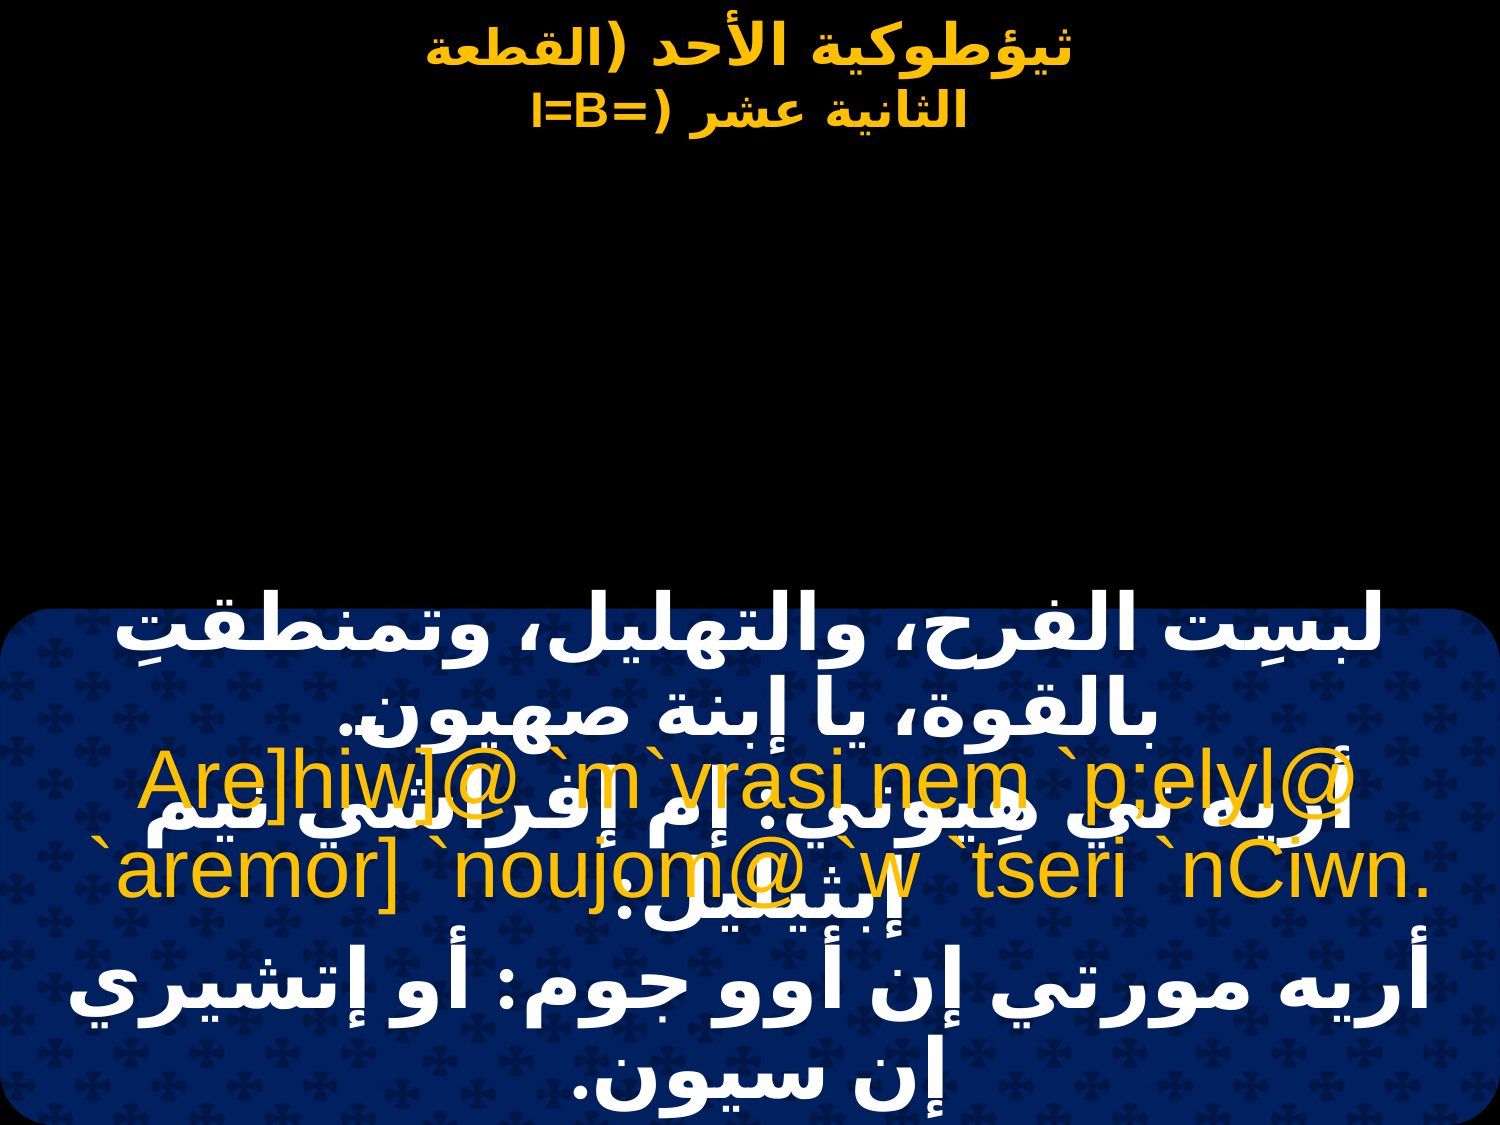

لبسِت الفرح، والتهليل، وتمنطقتِ بالقوة، يا إبنة صهيون.
Are]hiw]@ `m`vrasi nem `p;elyl@
 `aremor] `noujom@ `w `tseri `nCiwn.
أريه تي هِيوتي: إم إفراشي نيم إبثيليل:
أريه مورتي إن أوو جوم: أو إتشيري إن سيون.